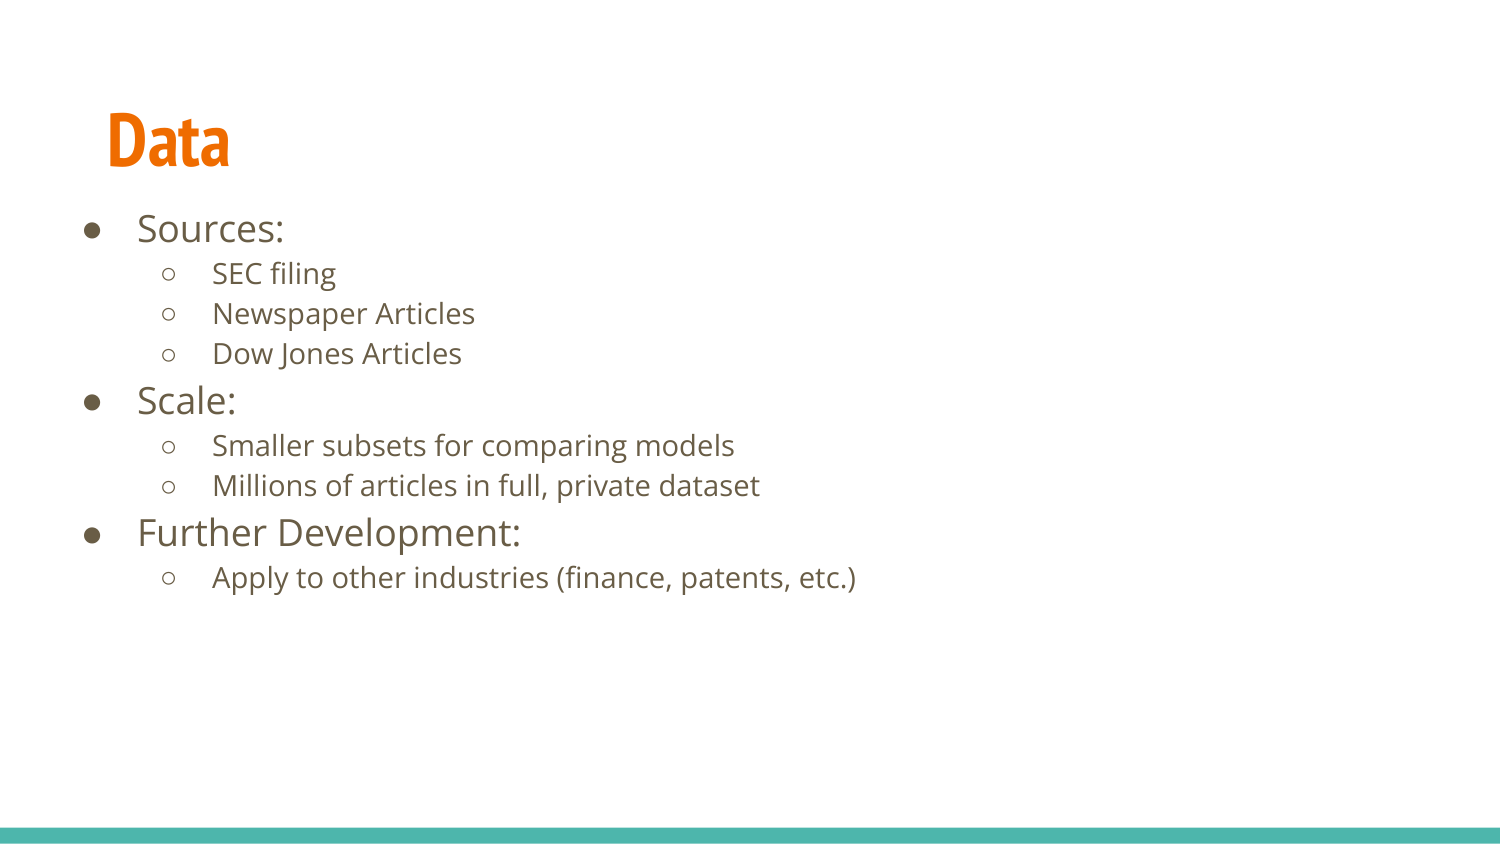

# Data
Sources:
SEC filing
Newspaper Articles
Dow Jones Articles
Scale:
Smaller subsets for comparing models
Millions of articles in full, private dataset
Further Development:
Apply to other industries (finance, patents, etc.)